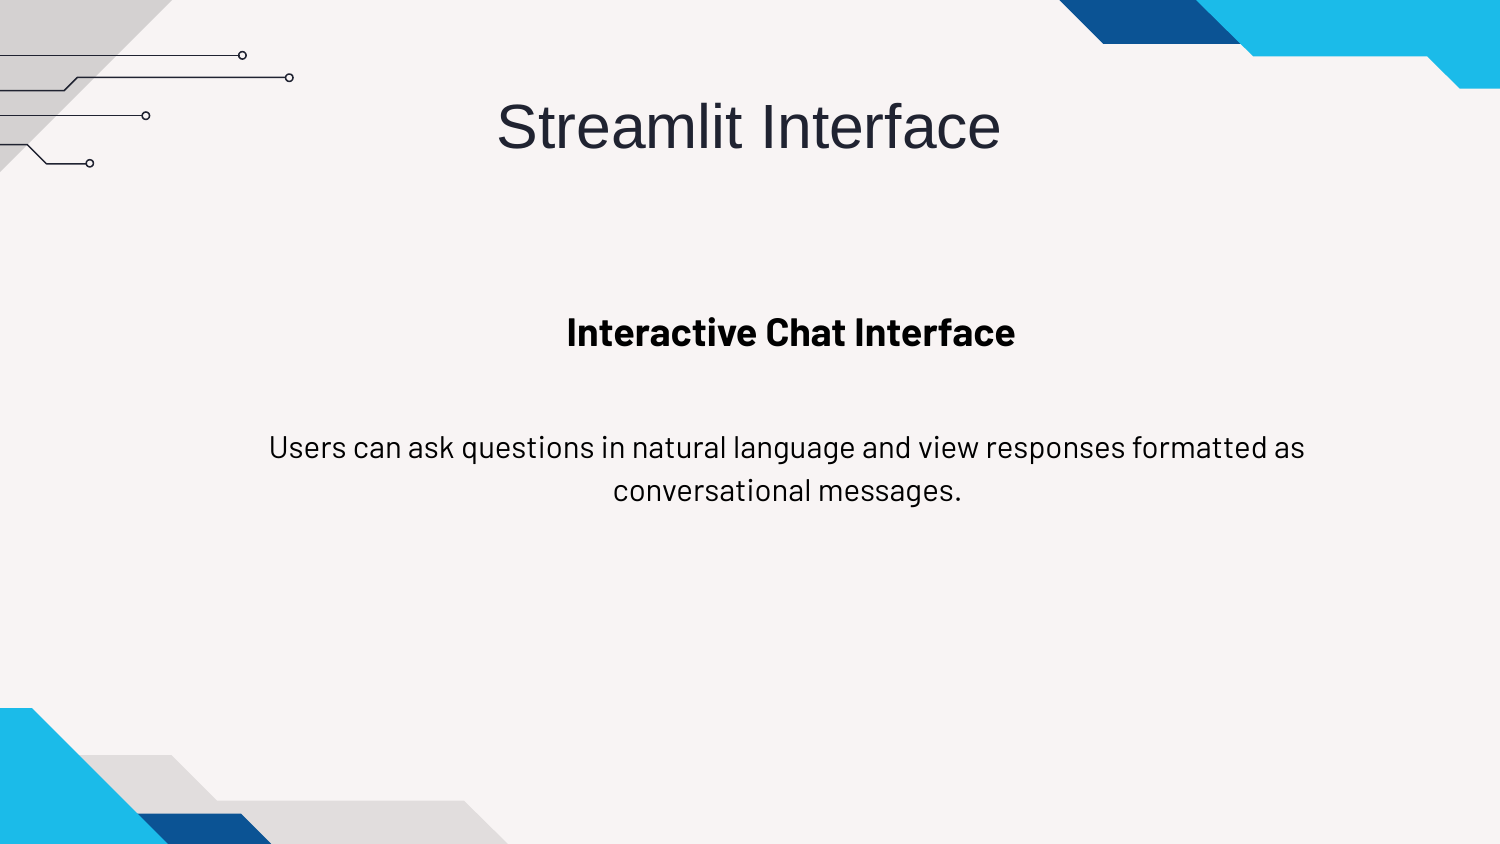

# Streamlit Interface

 Interactive Chat Interface
Users can ask questions in natural language and view responses formatted as conversational messages.